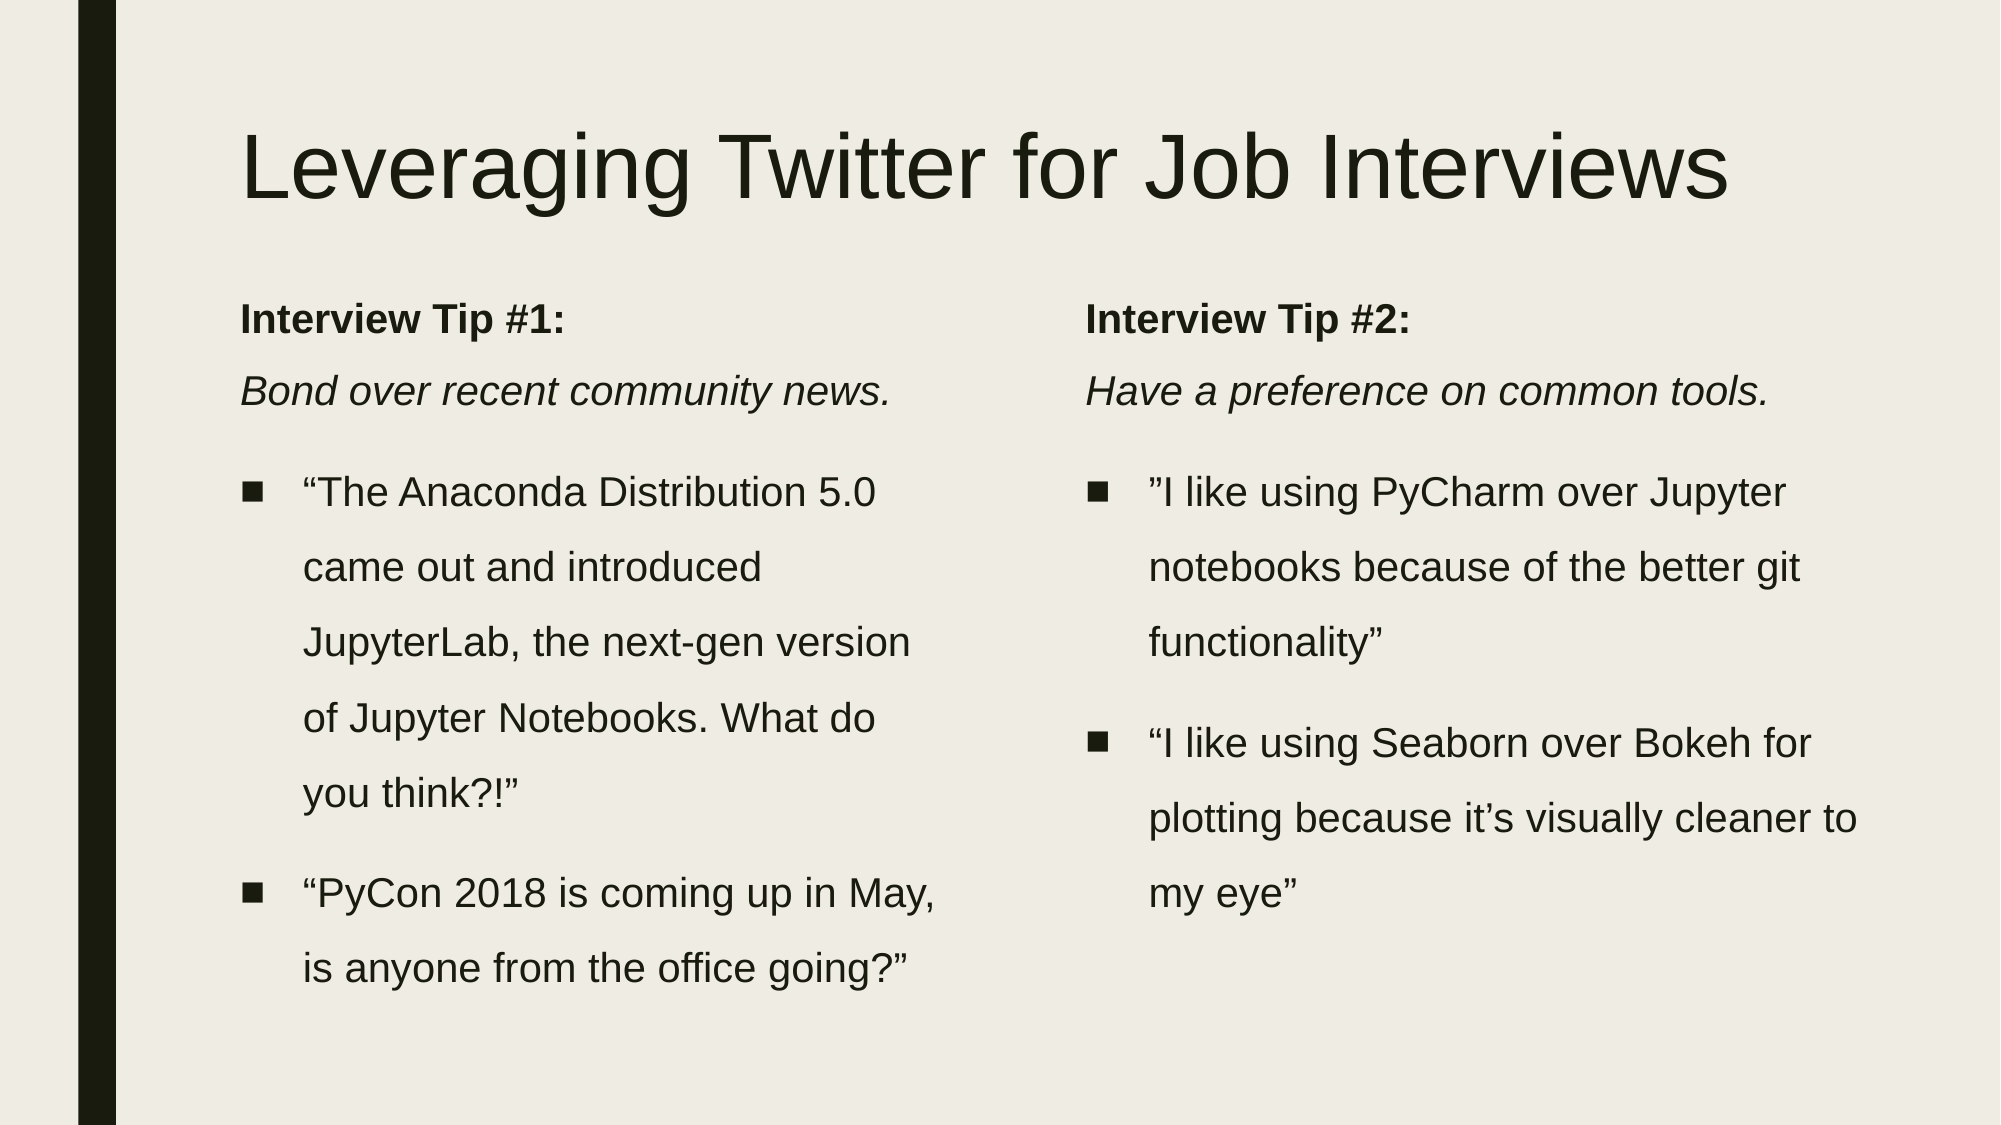

# Leveraging Twitter for Job Interviews
Interview Tip #1:
Bond over recent community news.
“The Anaconda Distribution 5.0 came out and introduced JupyterLab, the next-gen version of Jupyter Notebooks. What do you think?!”
“PyCon 2018 is coming up in May, is anyone from the office going?”

Interview Tip #2:
Have a preference on common tools.
”I like using PyCharm over Jupyter notebooks because of the better git functionality”
“I like using Seaborn over Bokeh for plotting because it’s visually cleaner to my eye”